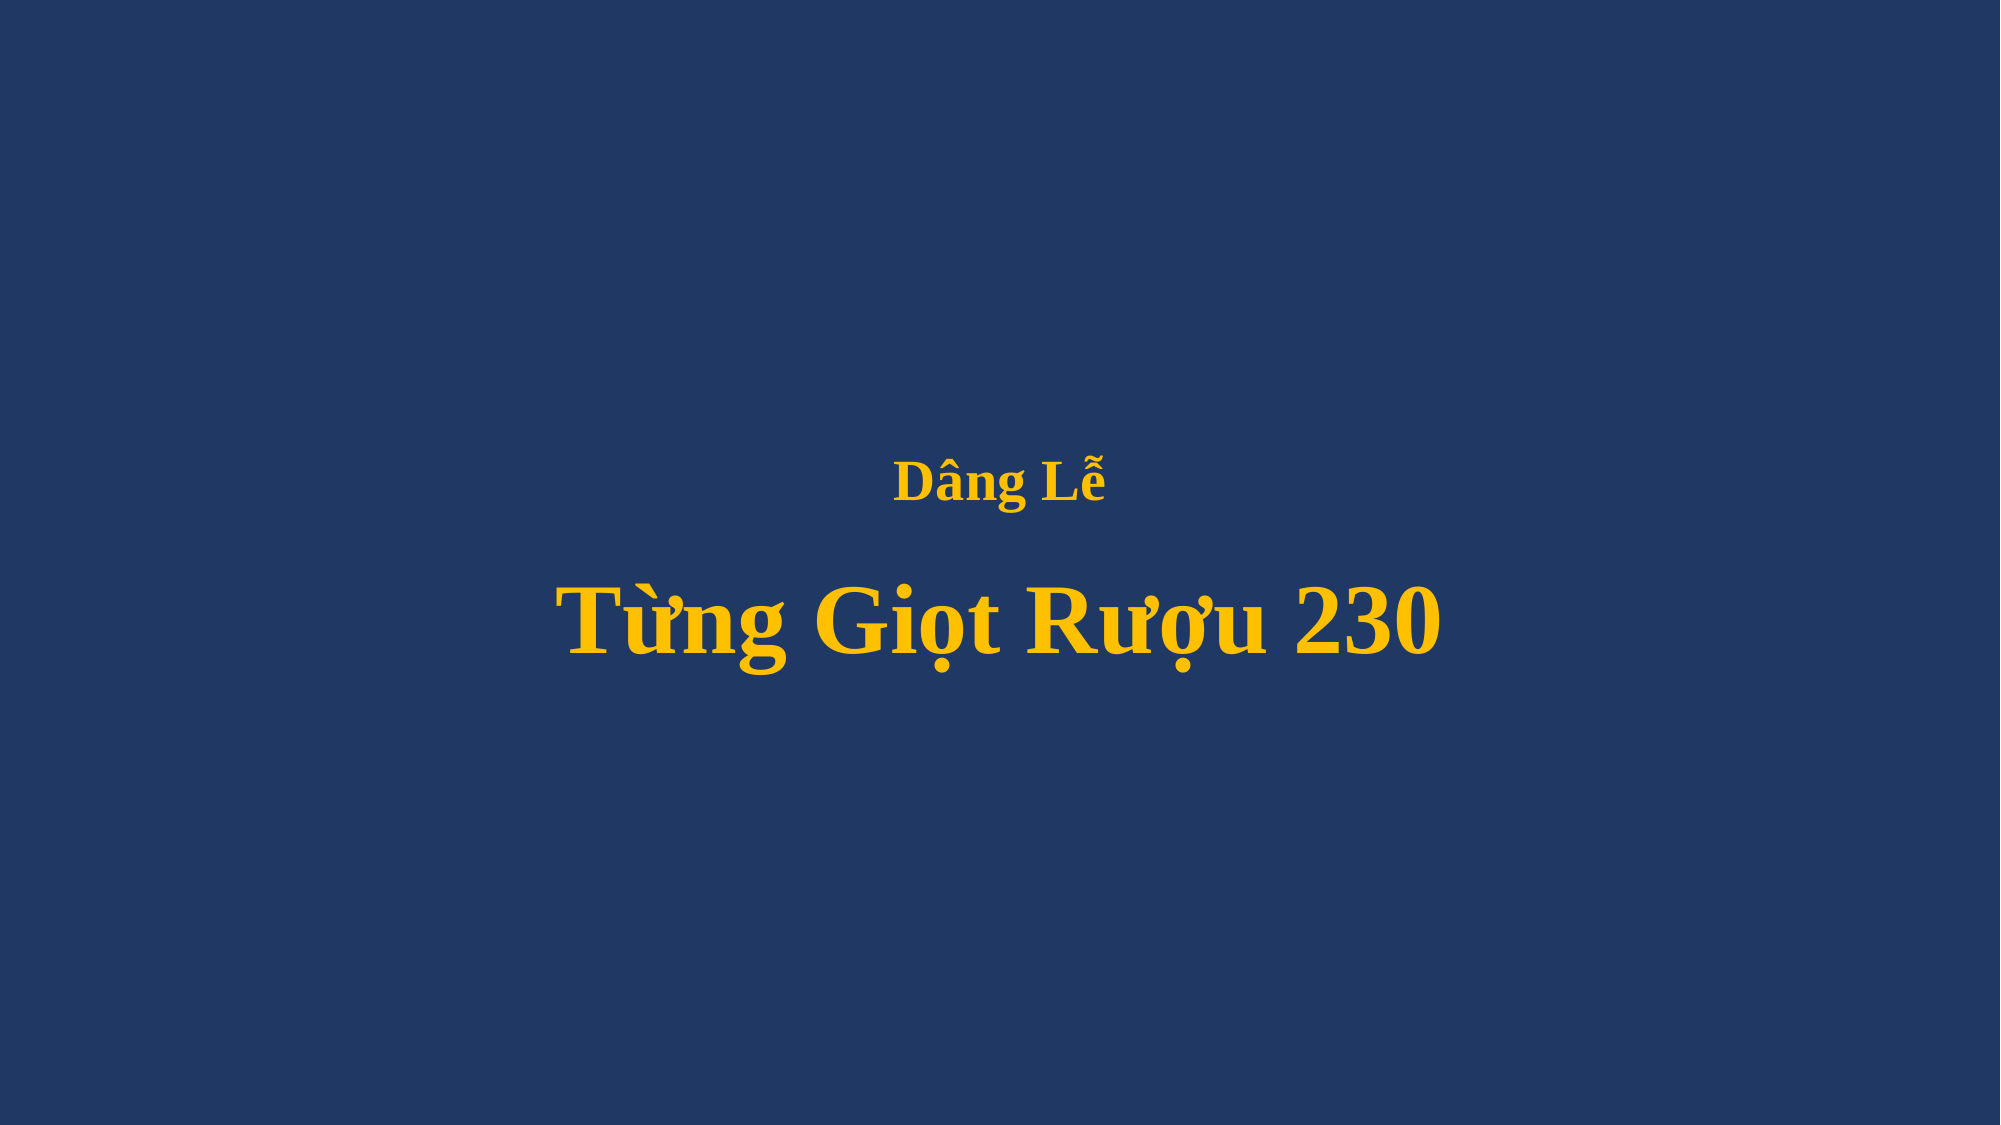

# Dâng Lễ Từng Giọt Rượu 230